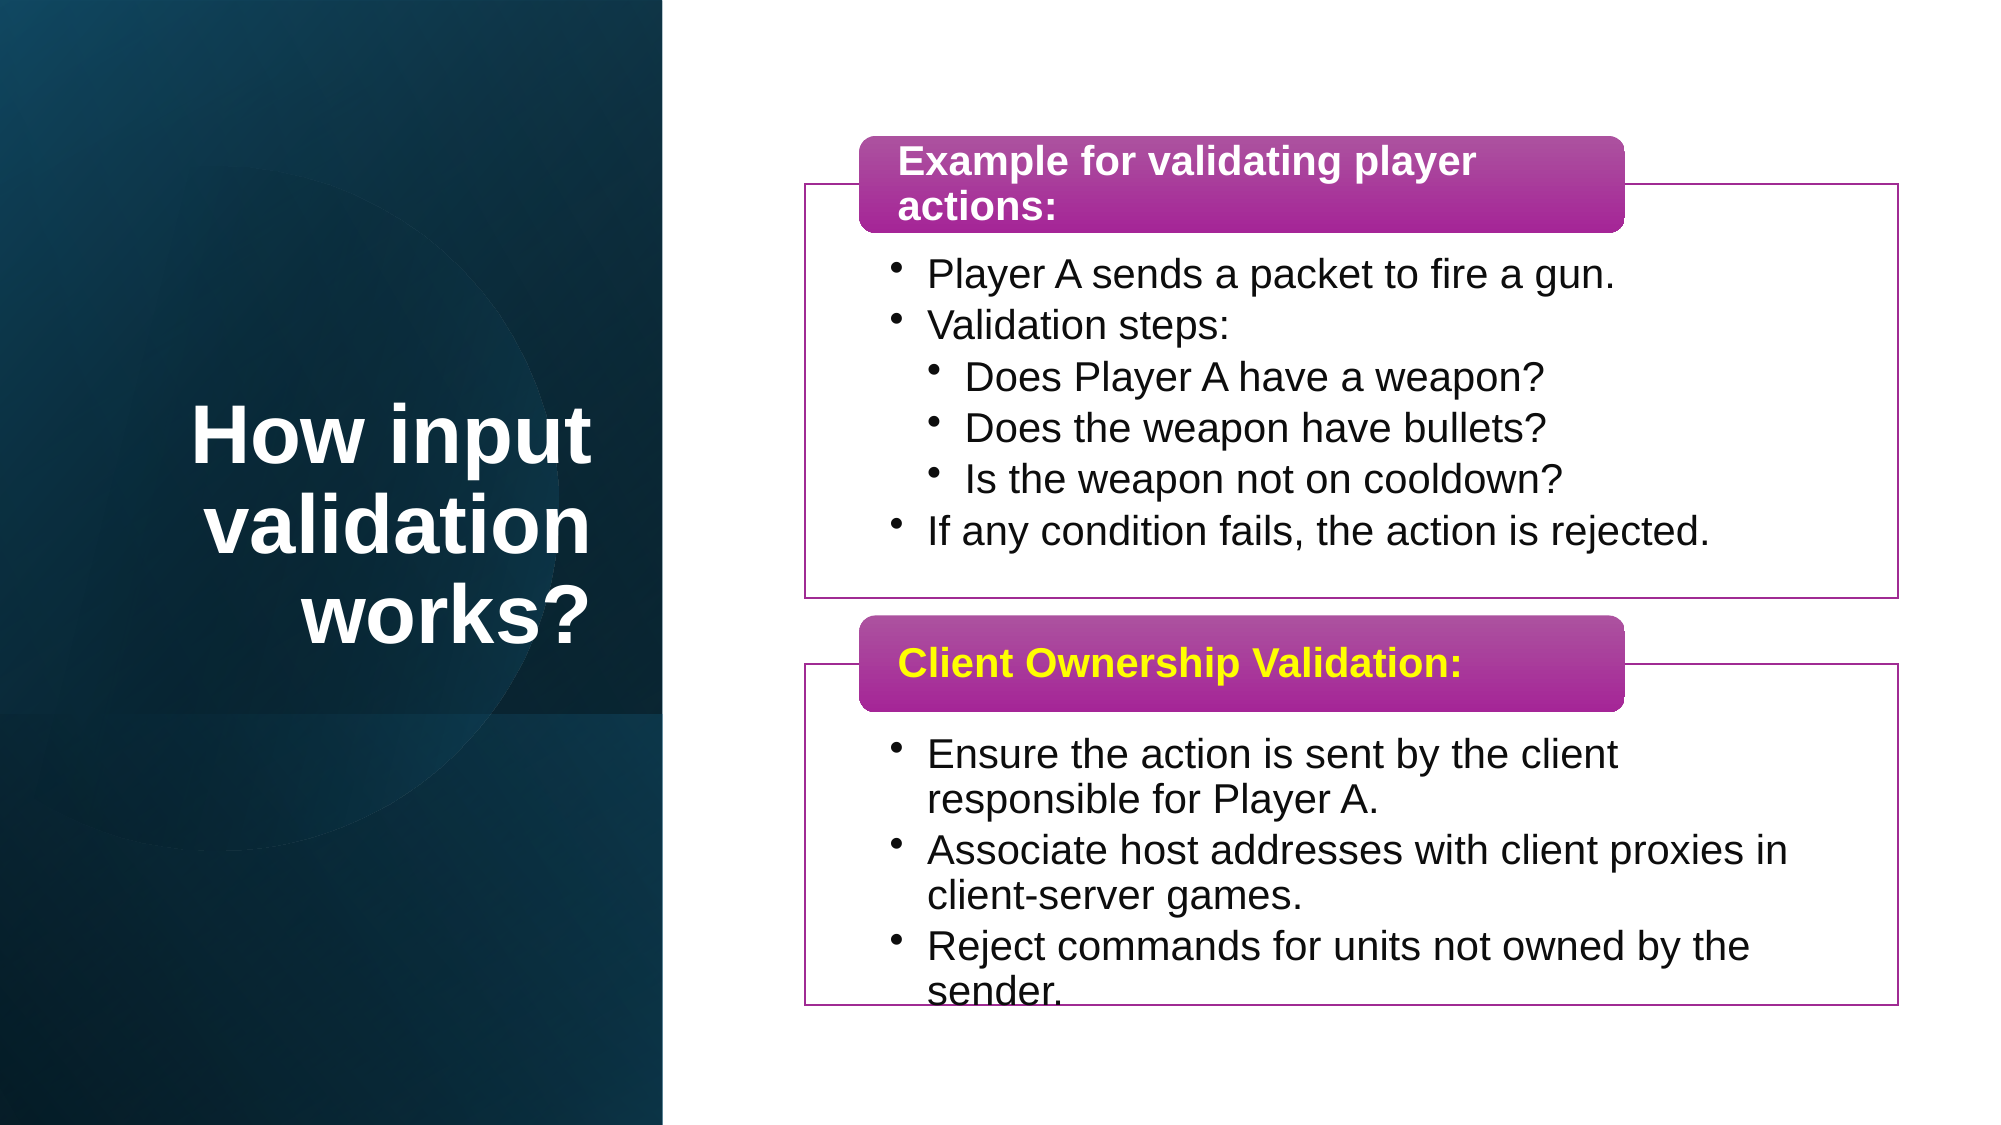

Player A sends a packet to fire a gun.
Validation steps:
Does Player A have a weapon?
Does the weapon have bullets?
Is the weapon not on cooldown?
If any condition fails, the action is rejected.
Example for validating player actions:
Ensure the action is sent by the client responsible for Player A.
Associate host addresses with client proxies in client-server games.
Reject commands for units not owned by the sender.
Client Ownership Validation:

# How input validation works?